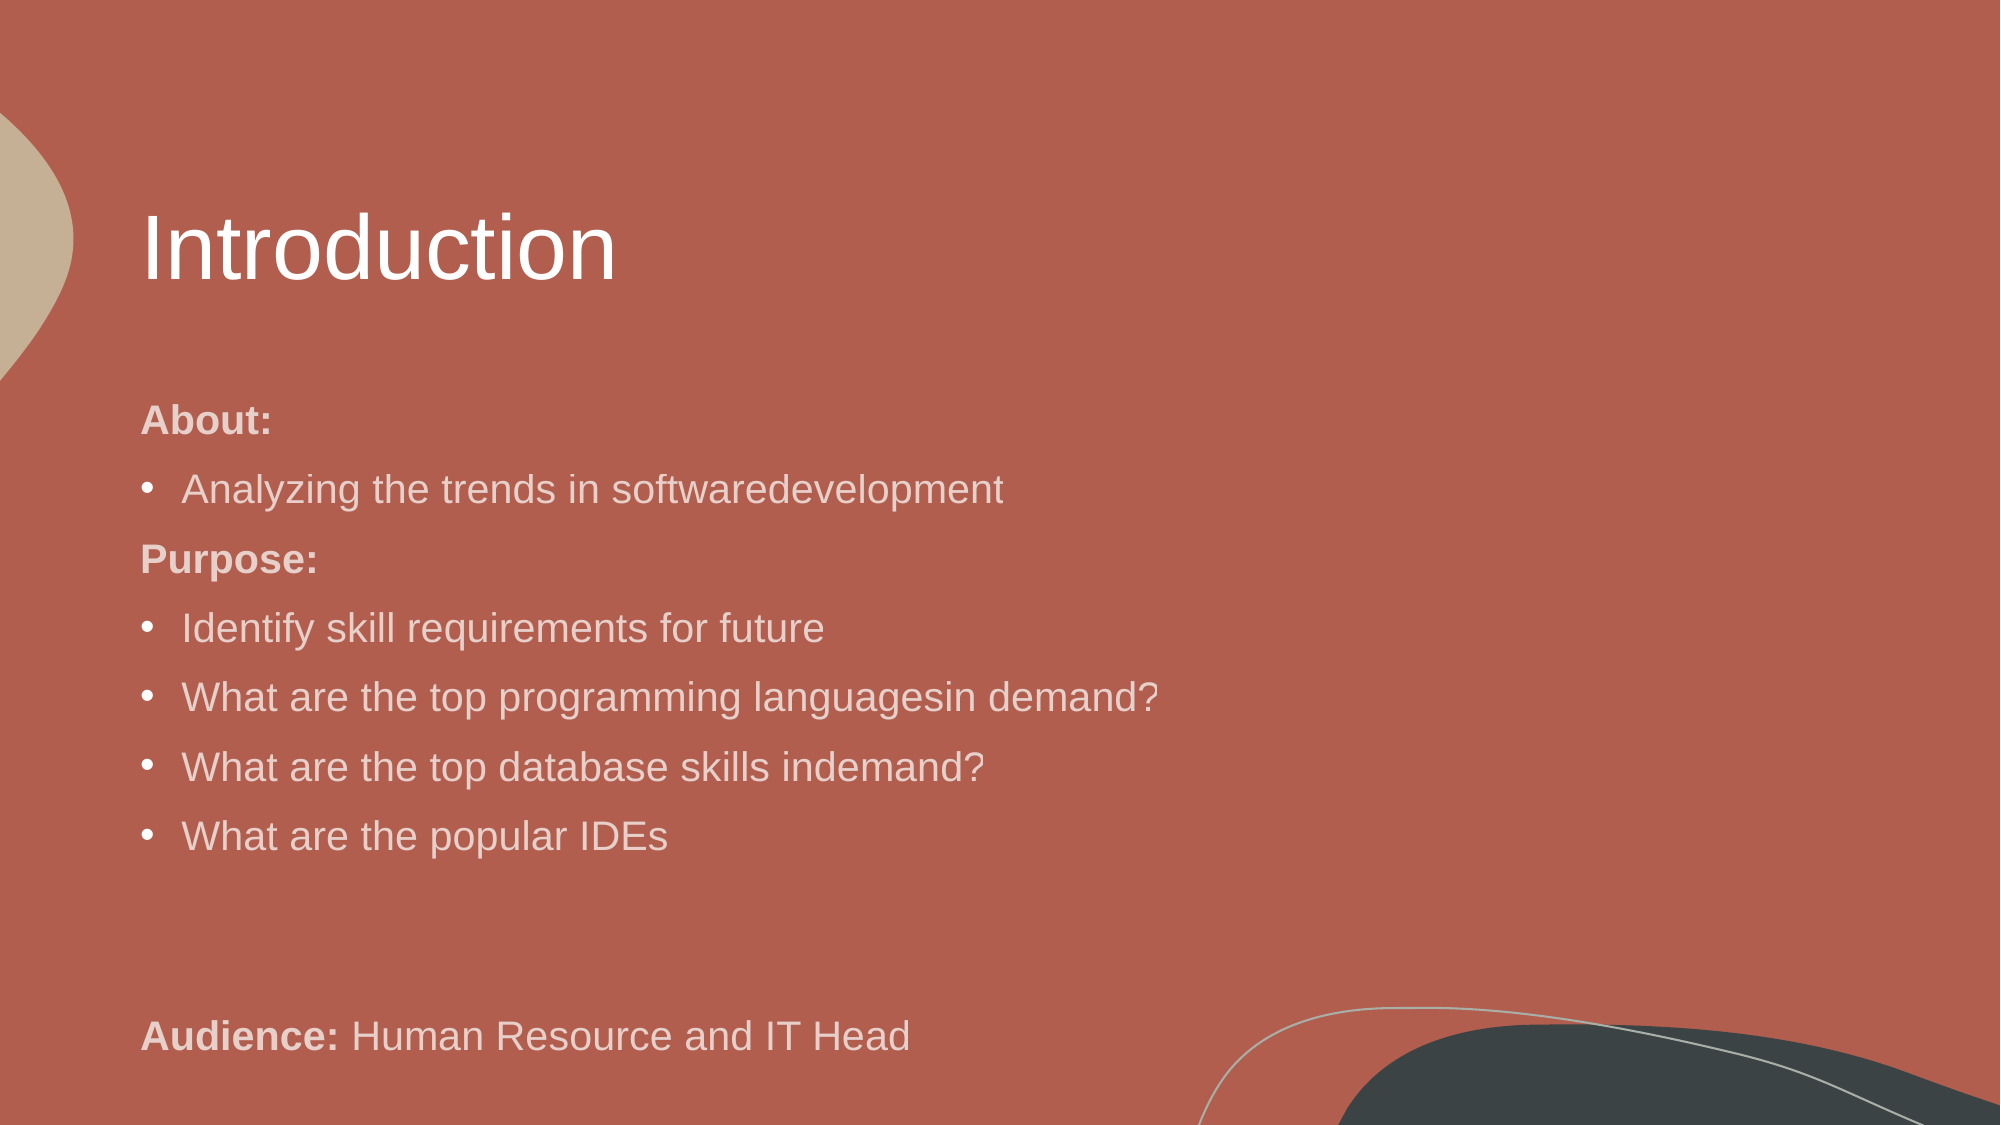

# Introduction
About:
Analyzing the trends in softwaredevelopment
Purpose:
Identify skill requirements for future
What are the top programming languagesin demand?
What are the top database skills indemand?
What are the popular IDEs

Audience: Human Resource and IT Head